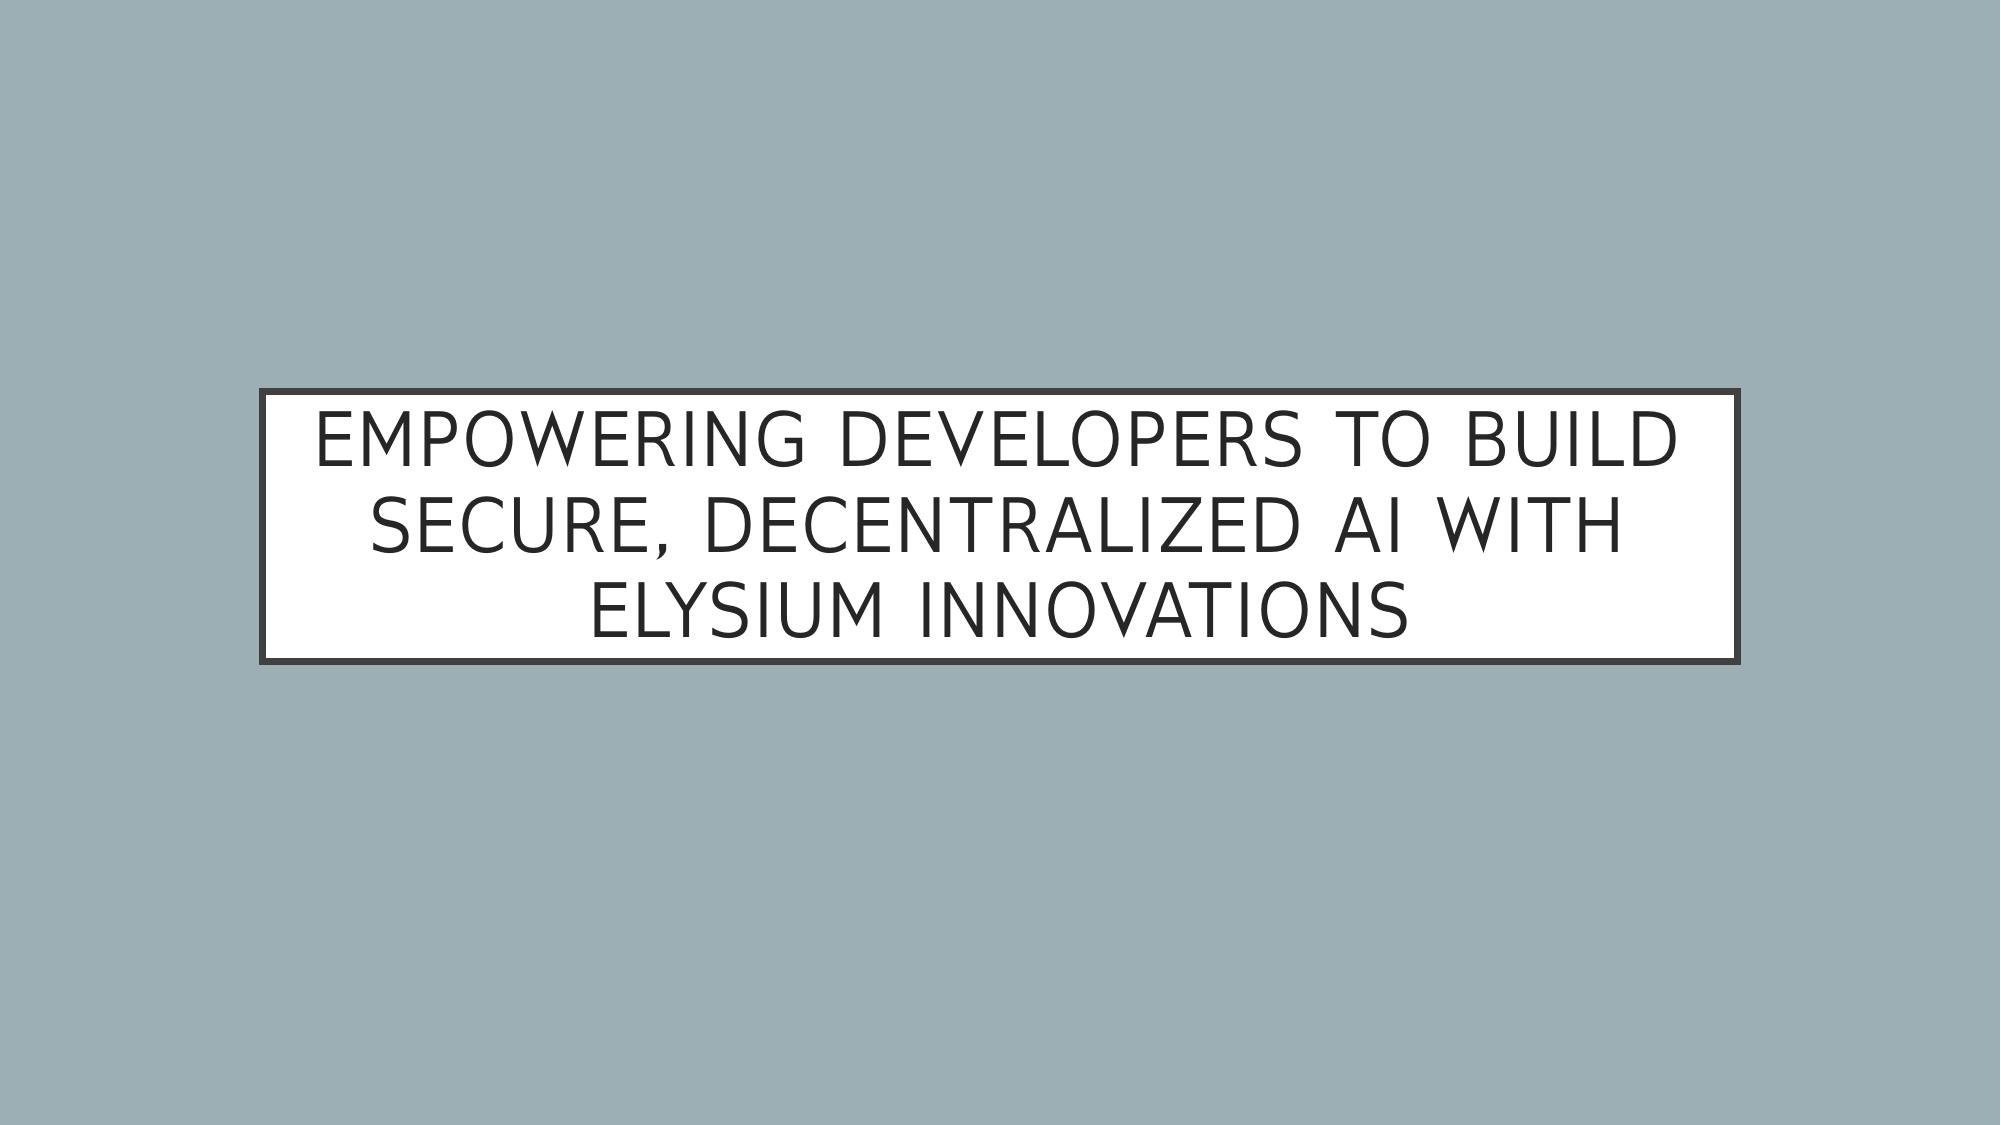

# Empowering Developers to Build Secure, Decentralized AI with Elysium Innovations